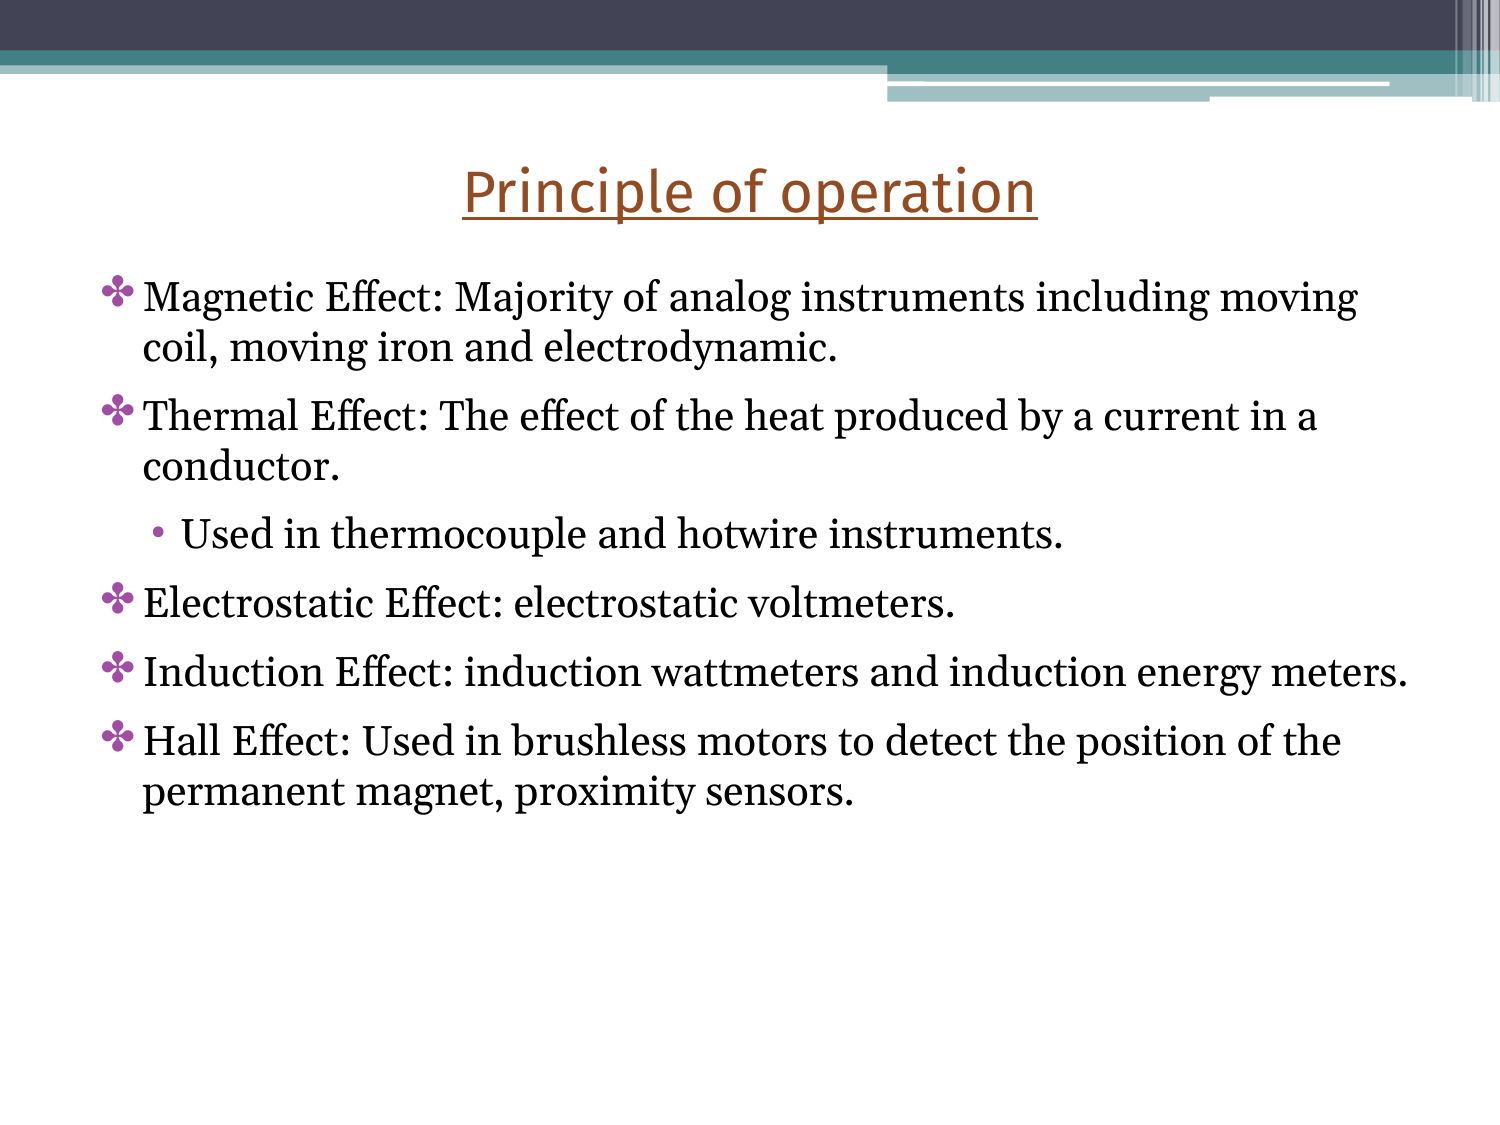

# Principle of operation
Magnetic Effect: Majority of analog instruments including moving coil, moving iron and electrodynamic.
Thermal Effect: The effect of the heat produced by a current in a conductor.
Used in thermocouple and hotwire instruments.
Electrostatic Effect: electrostatic voltmeters.
Induction Effect: induction wattmeters and induction energy meters.
Hall Effect: Used in brushless motors to detect the position of the permanent magnet, proximity sensors.